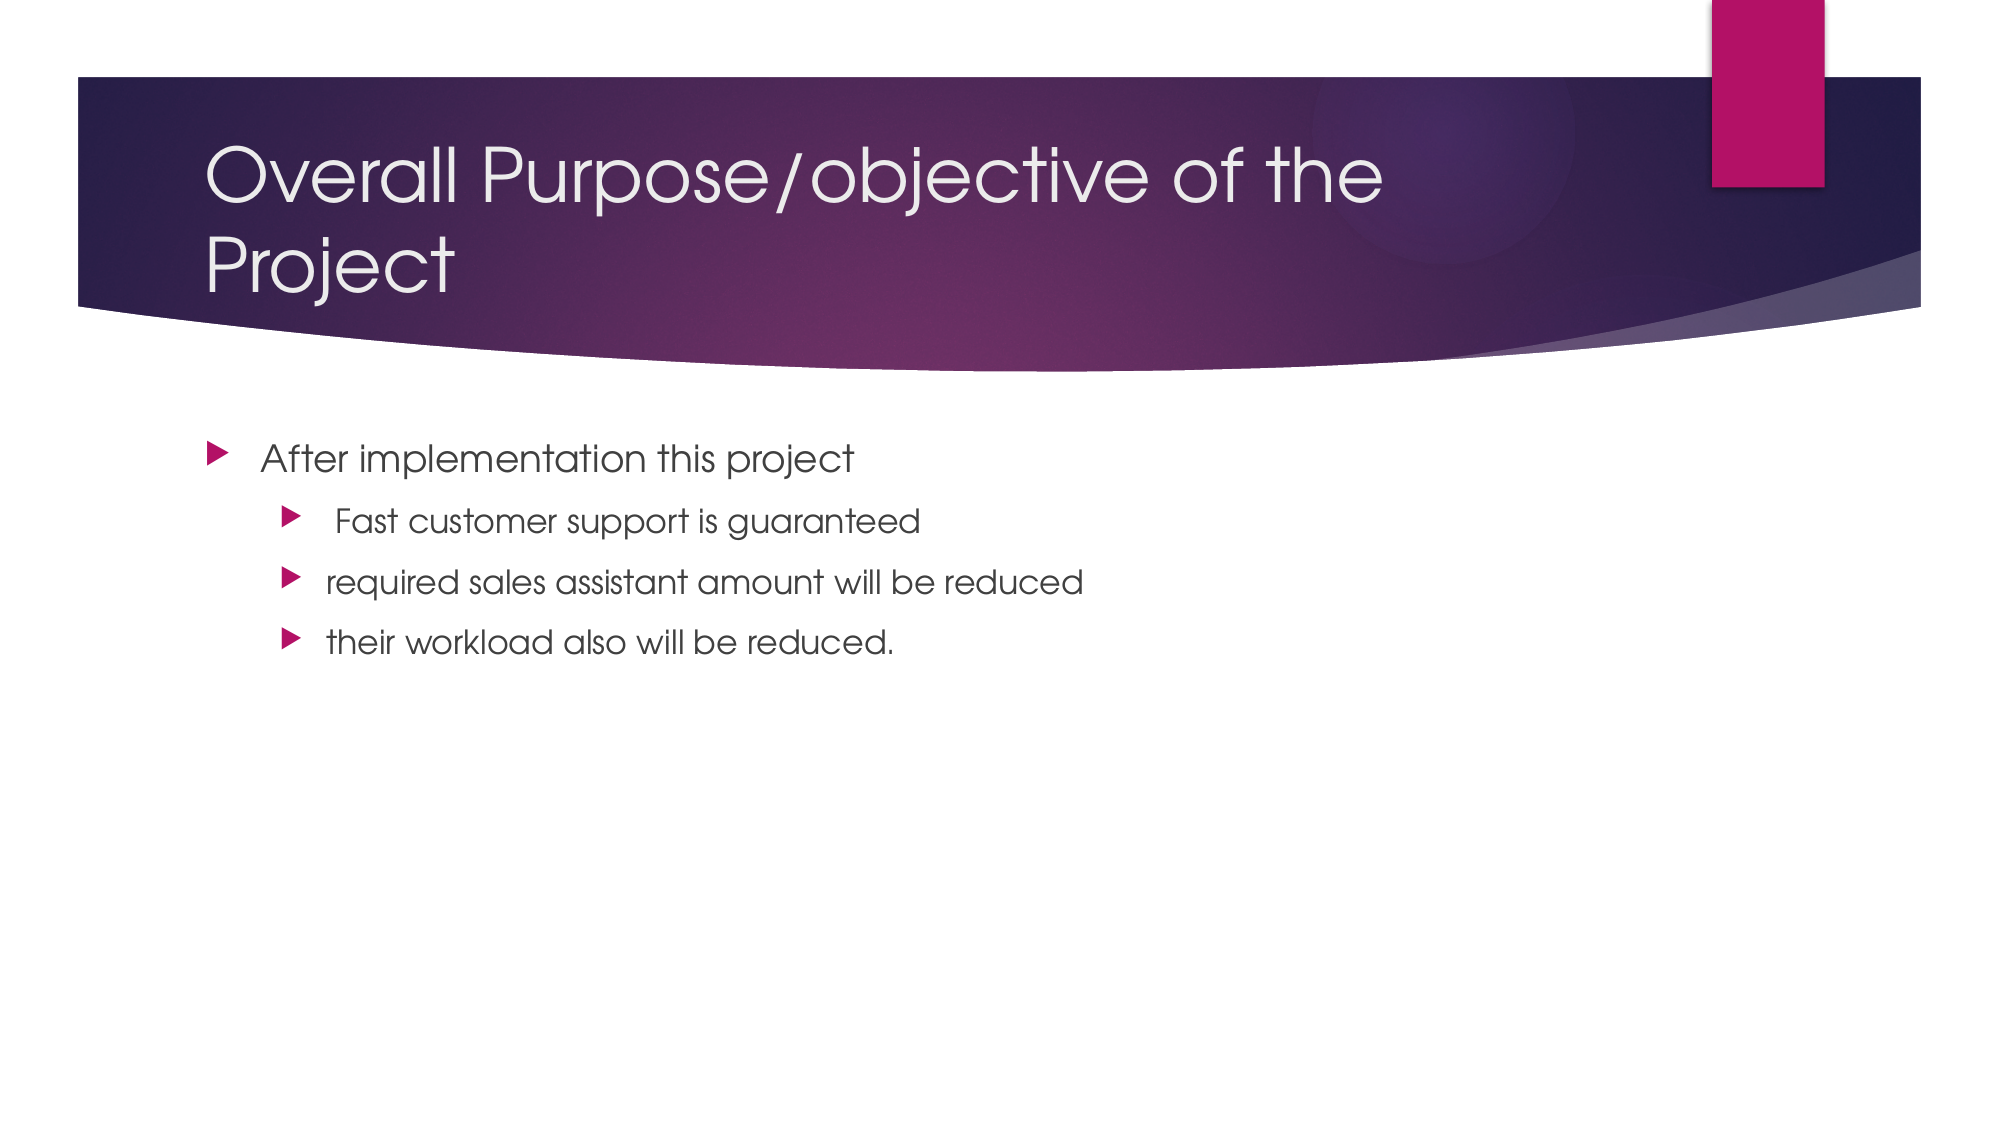

# Overall Purpose/objective of the Project
After implementation this project
 Fast customer support is guaranteed
required sales assistant amount will be reduced
their workload also will be reduced.